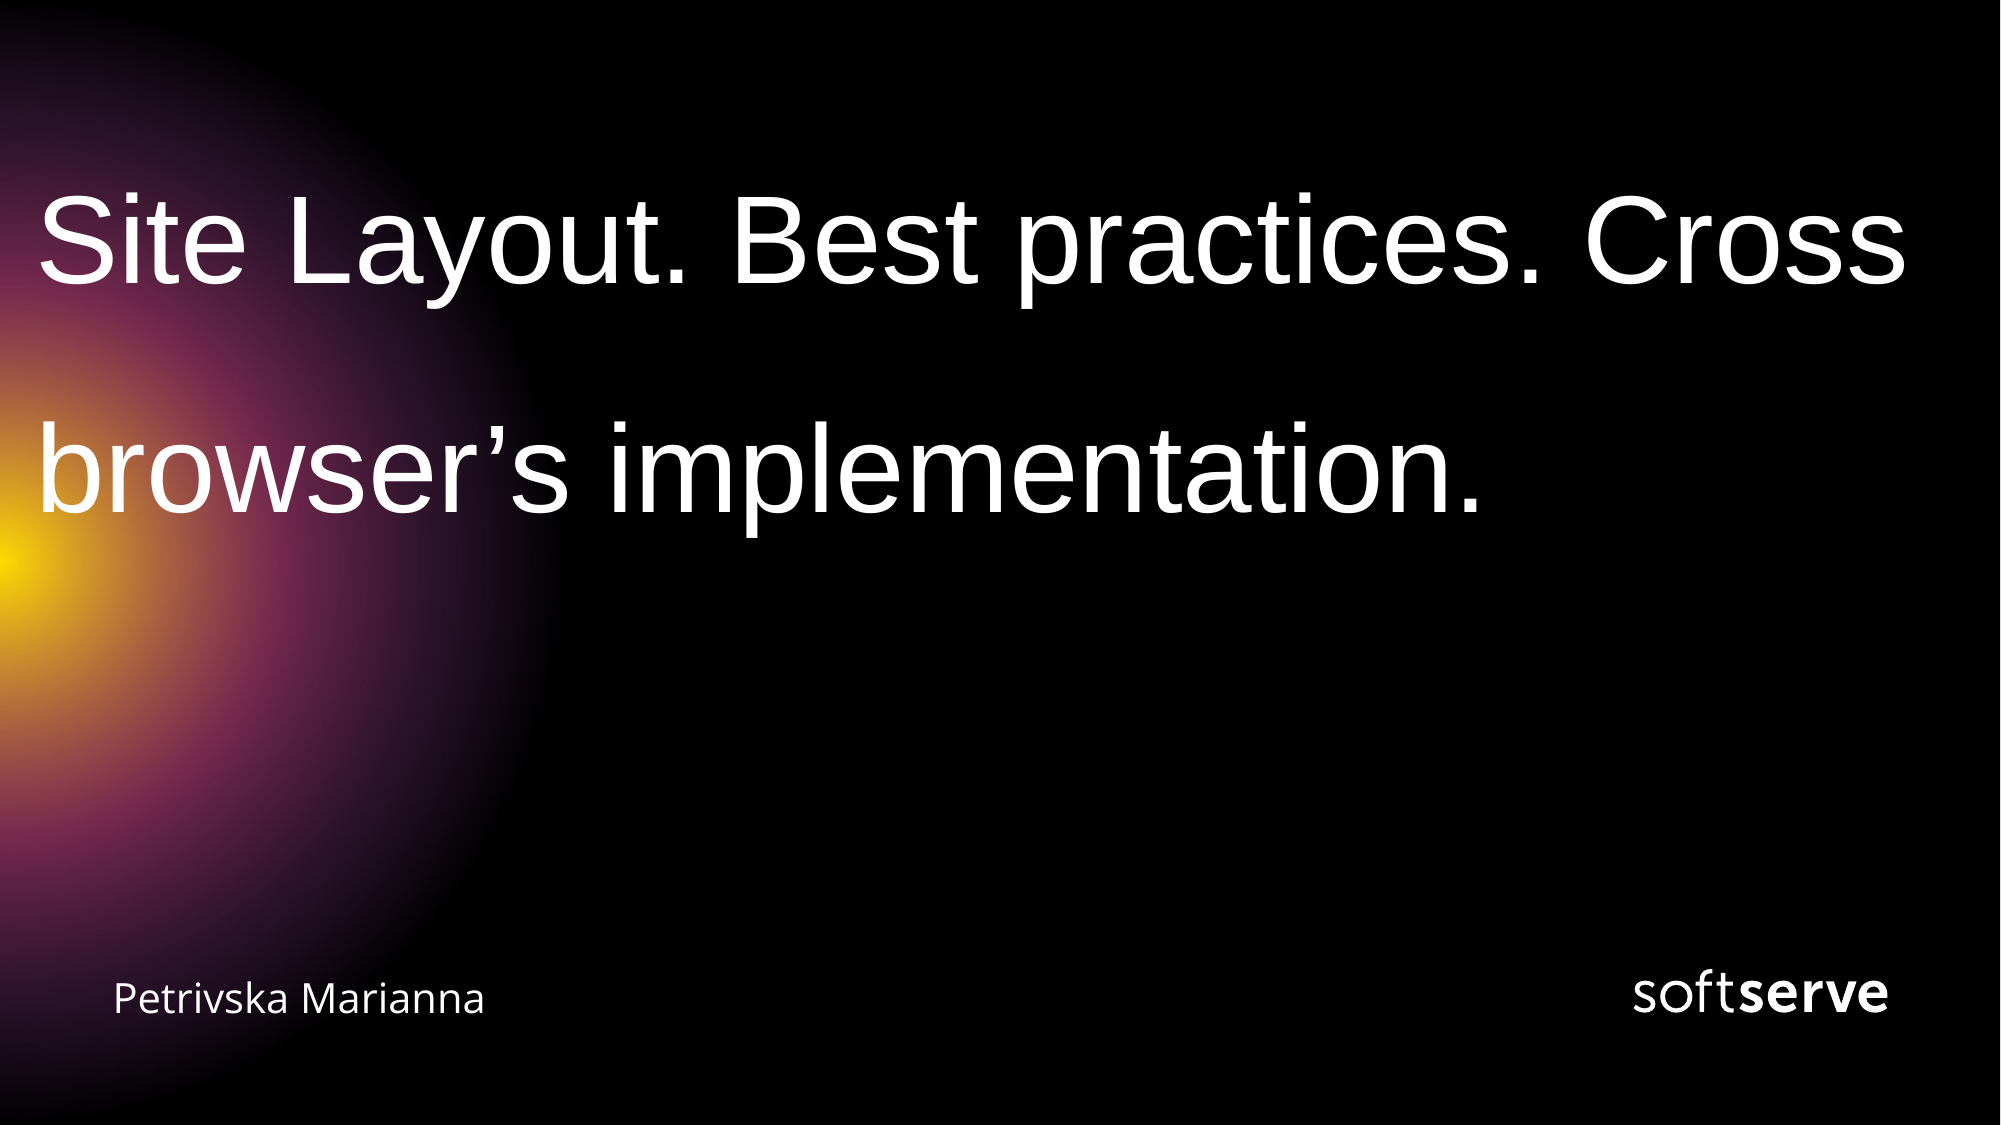

# Site Layout. Best practices. Cross browser’s implementation.
Petrivska Marianna